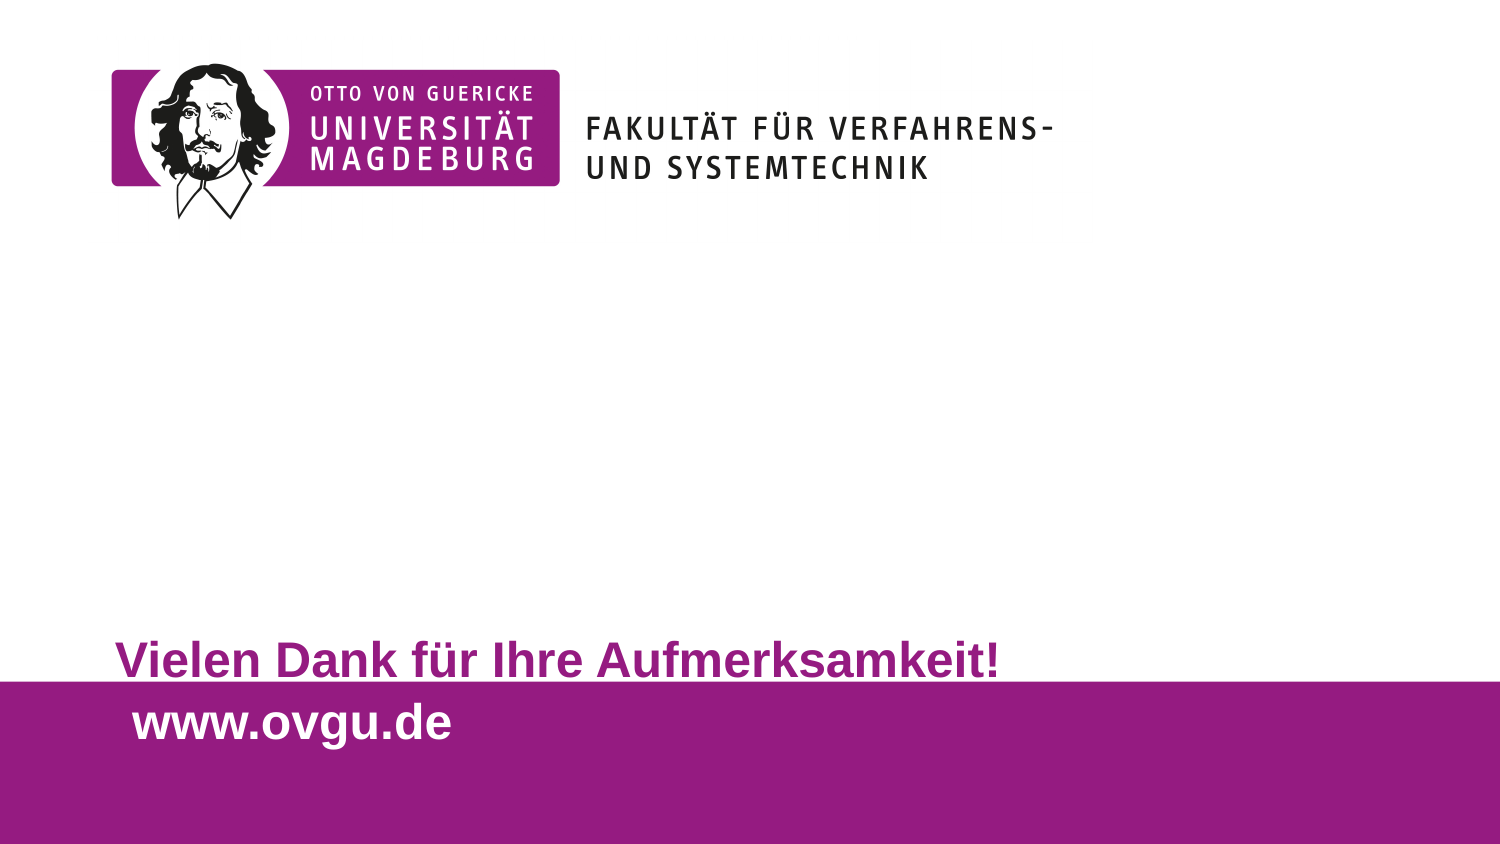

# Vielen Dank für Ihre Aufmerksamkeit!
www.ovgu.de